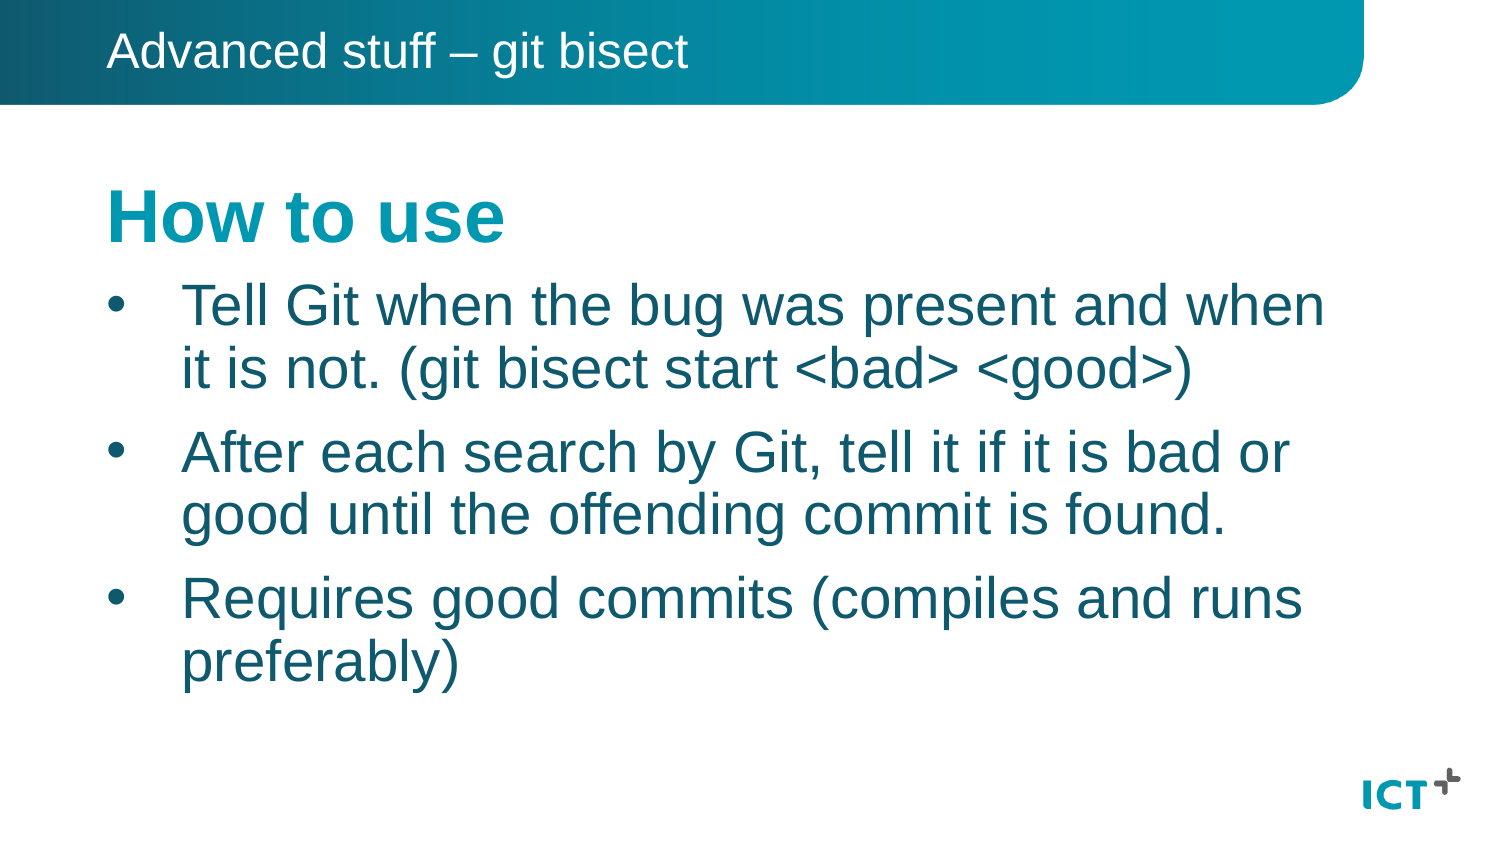

Advanced stuff – git bisect

# How to use
Tell Git when the bug was present and when it is not. (git bisect start <bad> <good>)
After each search by Git, tell it if it is bad or good until the offending commit is found.
Requires good commits (compiles and runs preferably)